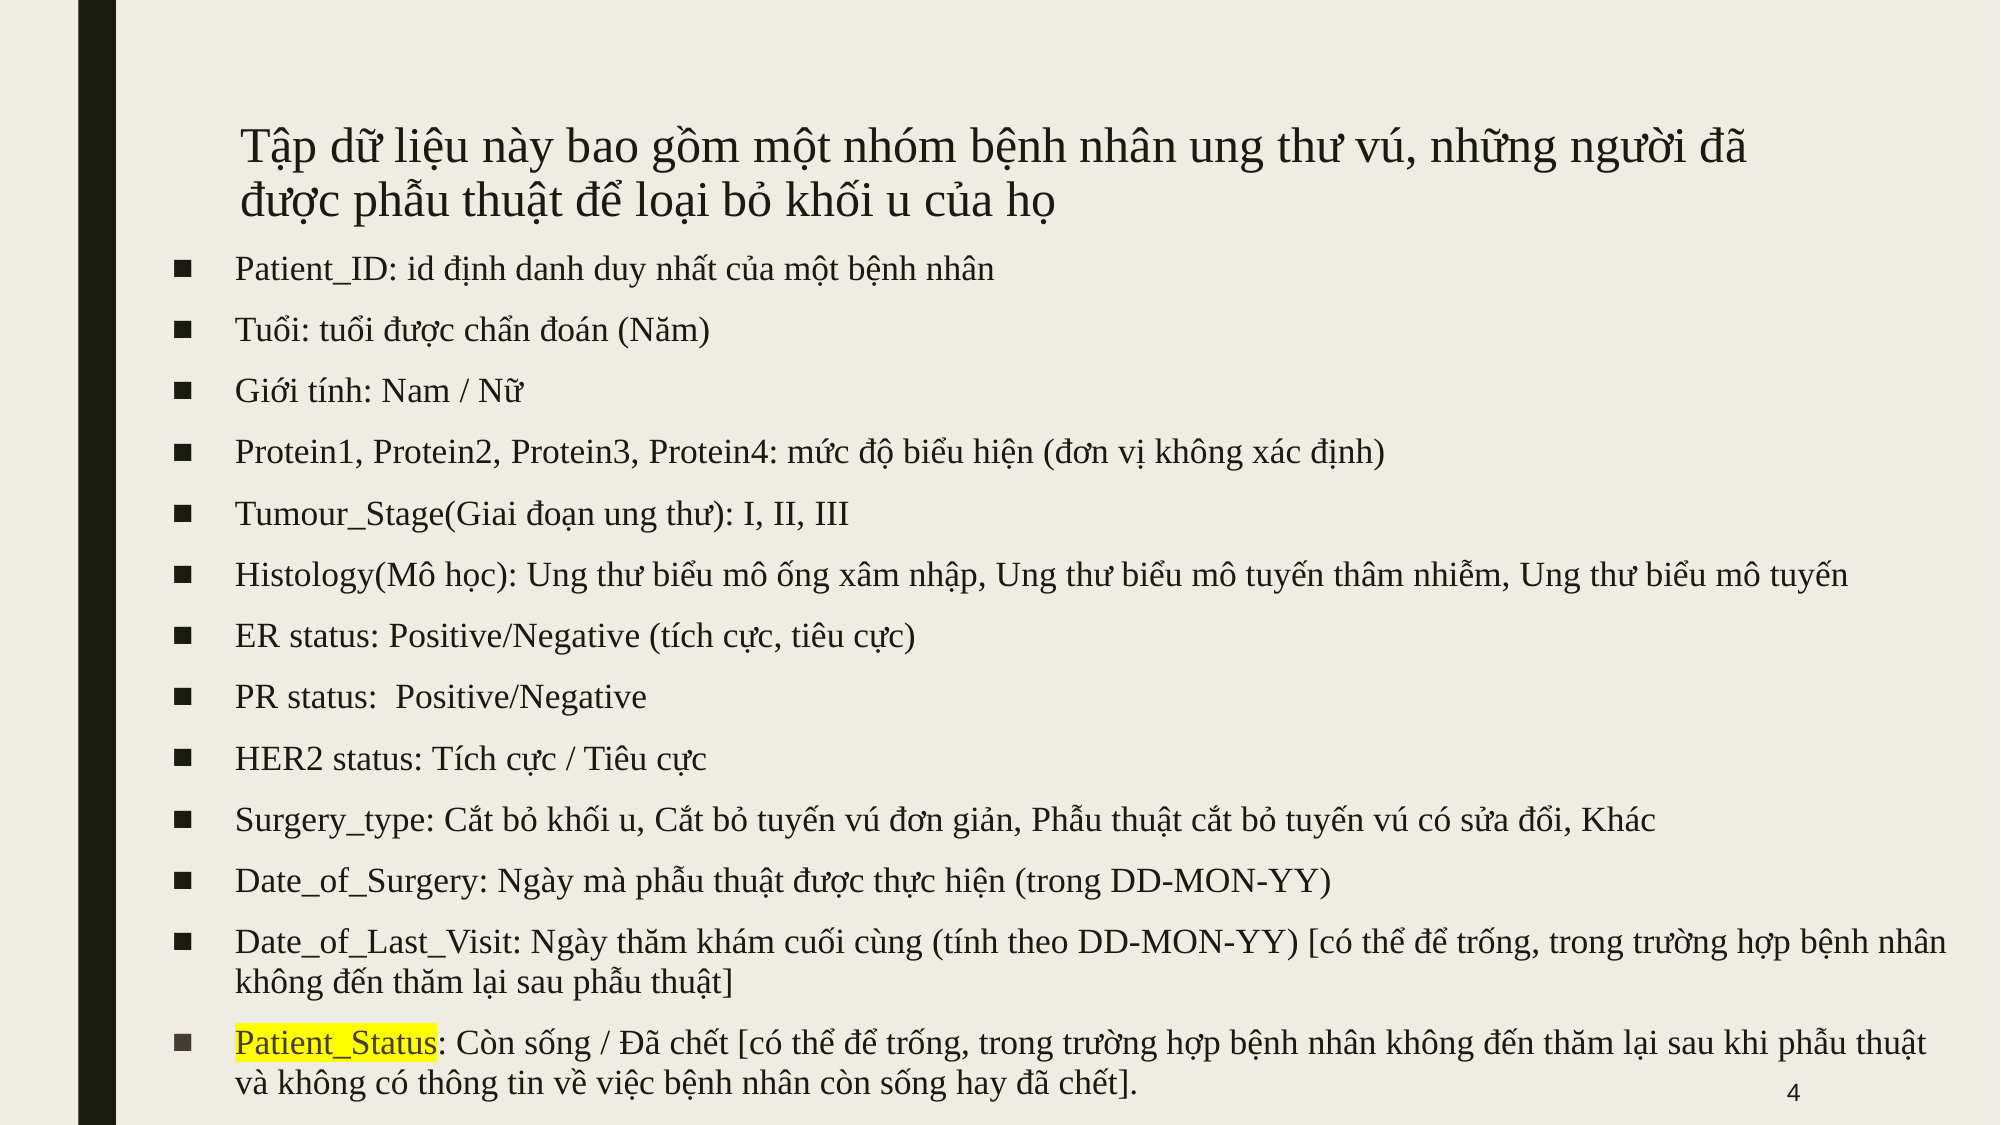

# Tập dữ liệu này bao gồm một nhóm bệnh nhân ung thư vú, những người đã được phẫu thuật để loại bỏ khối u của họ
Patient_ID: id định danh duy nhất của một bệnh nhân
Tuổi: tuổi được chẩn đoán (Năm)
Giới tính: Nam / Nữ
Protein1, Protein2, Protein3, Protein4: mức độ biểu hiện (đơn vị không xác định)
Tumour_Stage(Giai đoạn ung thư): I, II, III
Histology(Mô học): Ung thư biểu mô ống xâm nhập, Ung thư biểu mô tuyến thâm nhiễm, Ung thư biểu mô tuyến
ER status: Positive/Negative (tích cực, tiêu cực)
PR status:  Positive/Negative
HER2 status: Tích cực / Tiêu cực
Surgery_type: Cắt bỏ khối u, Cắt bỏ tuyến vú đơn giản, Phẫu thuật cắt bỏ tuyến vú có sửa đổi, Khác
Date_of_Surgery: Ngày mà phẫu thuật được thực hiện (trong DD-MON-YY)
Date_of_Last_Visit: Ngày thăm khám cuối cùng (tính theo DD-MON-YY) [có thể để trống, trong trường hợp bệnh nhân không đến thăm lại sau phẫu thuật]
Patient_Status: Còn sống / Đã chết [có thể để trống, trong trường hợp bệnh nhân không đến thăm lại sau khi phẫu thuật và không có thông tin về việc bệnh nhân còn sống hay đã chết].
4